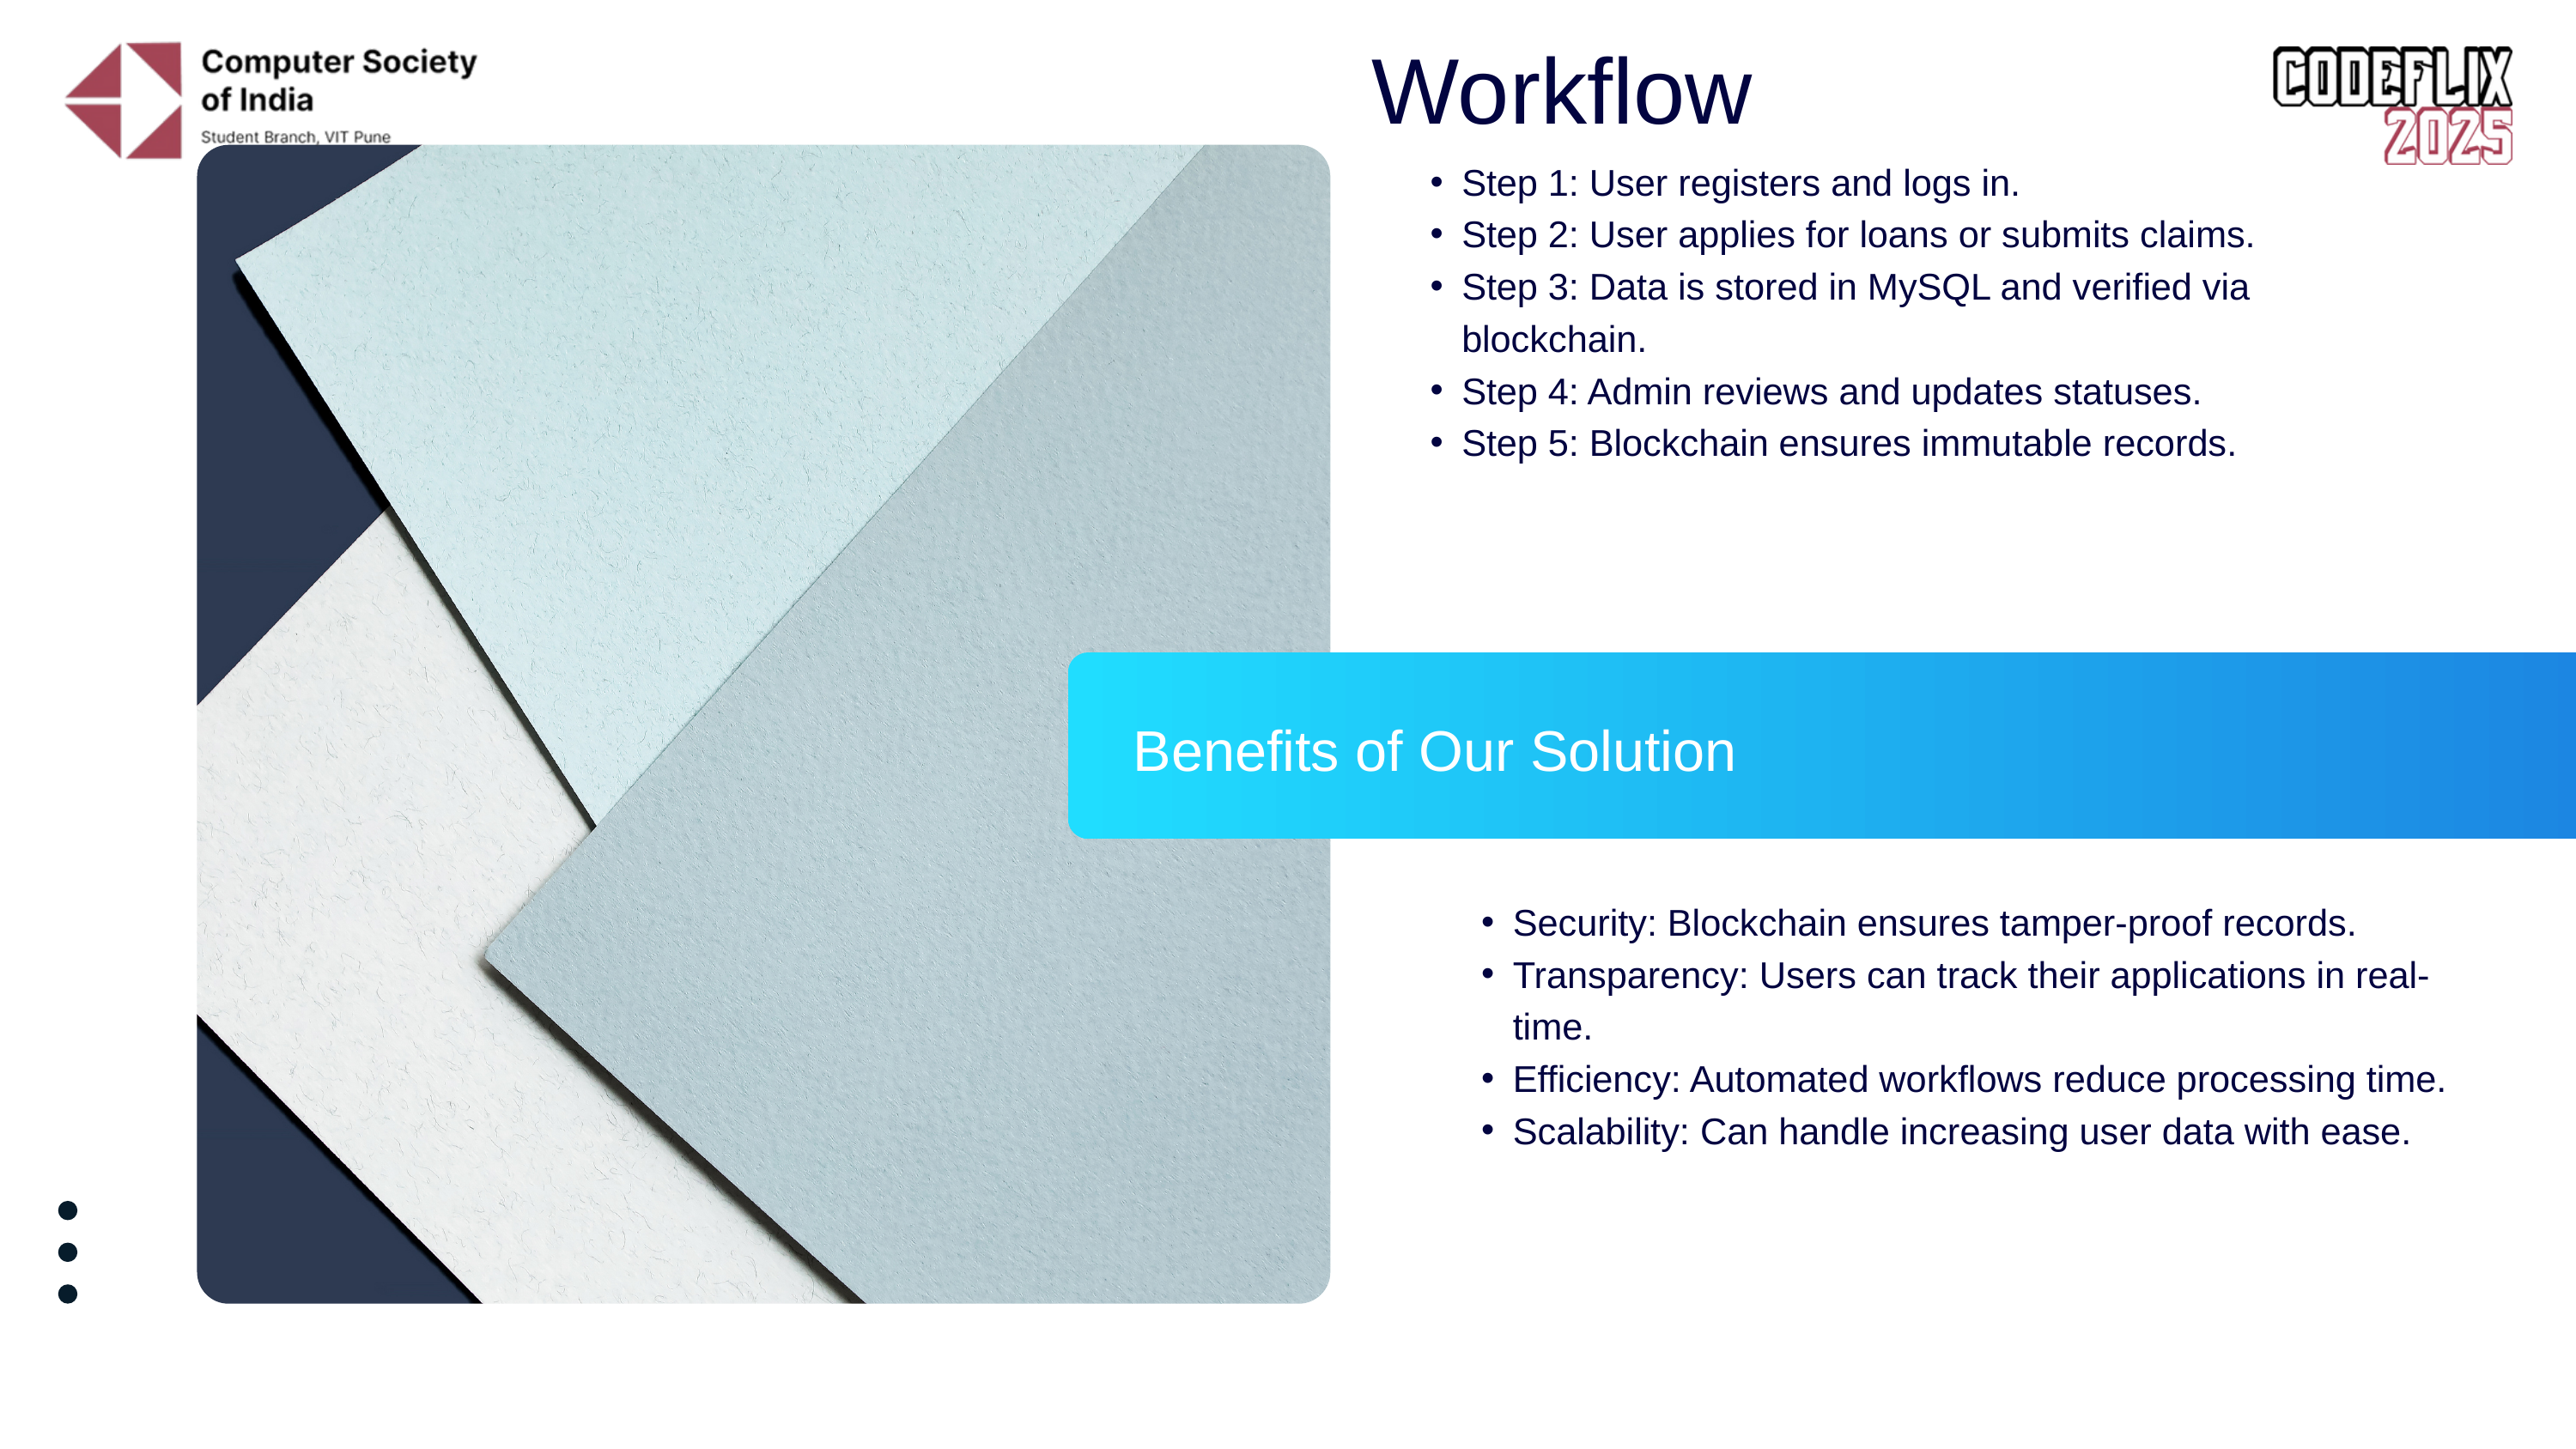

Workflow

Step 1: User registers and logs in.
Step 2: User applies for loans or submits claims.
Step 3: Data is stored in MySQL and verified via blockchain.
Step 4: Admin reviews and updates statuses.
Step 5: Blockchain ensures immutable records.

Benefits of Our Solution
Security: Blockchain ensures tamper-proof records.
Transparency: Users can track their applications in real-time.
Efficiency: Automated workflows reduce processing time.
Scalability: Can handle increasing user data with ease.